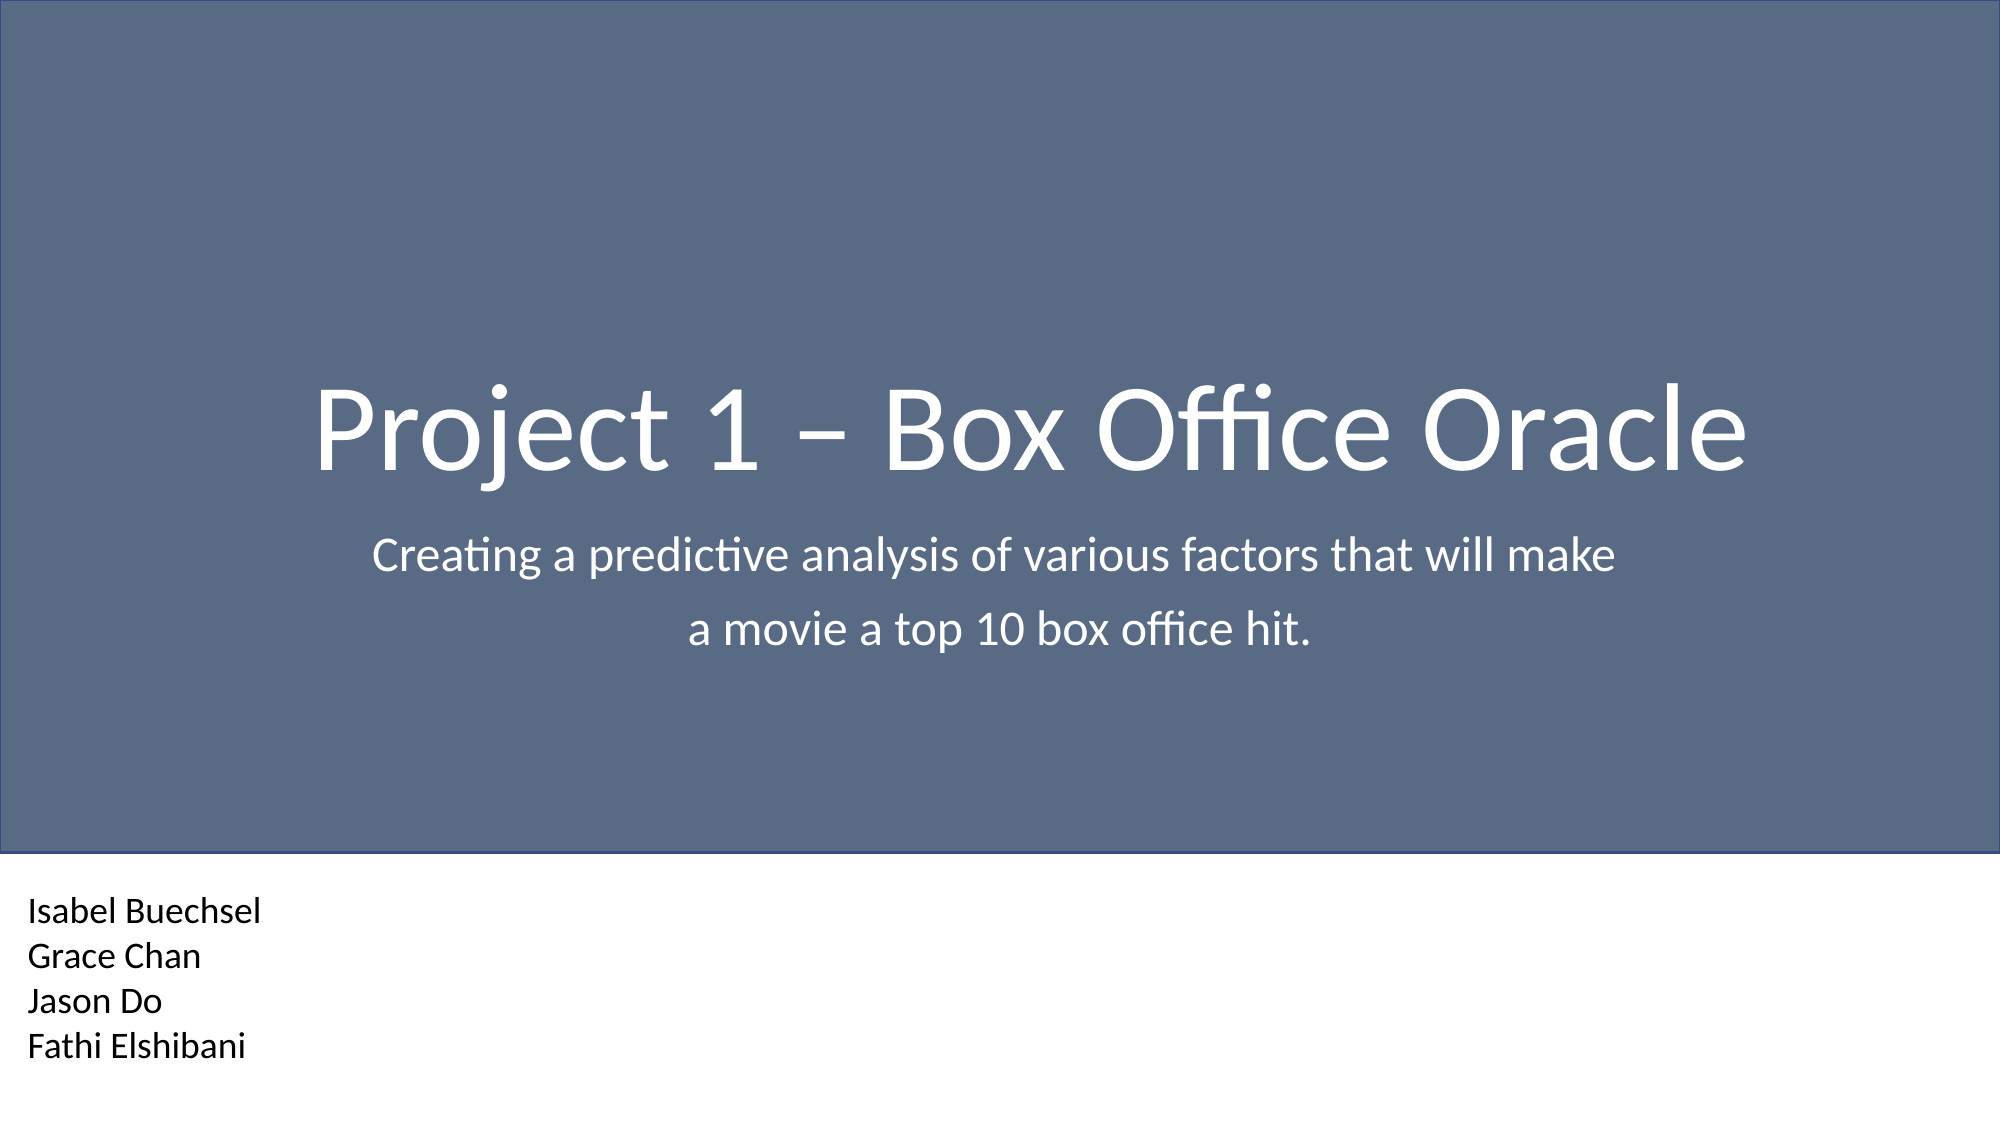

# Project 1 – Box Office Oracle
Creating a predictive analysis of various factors that will make
a movie a top 10 box office hit.

Isabel Buechsel
Grace Chan
Jason Do
Fathi Elshibani